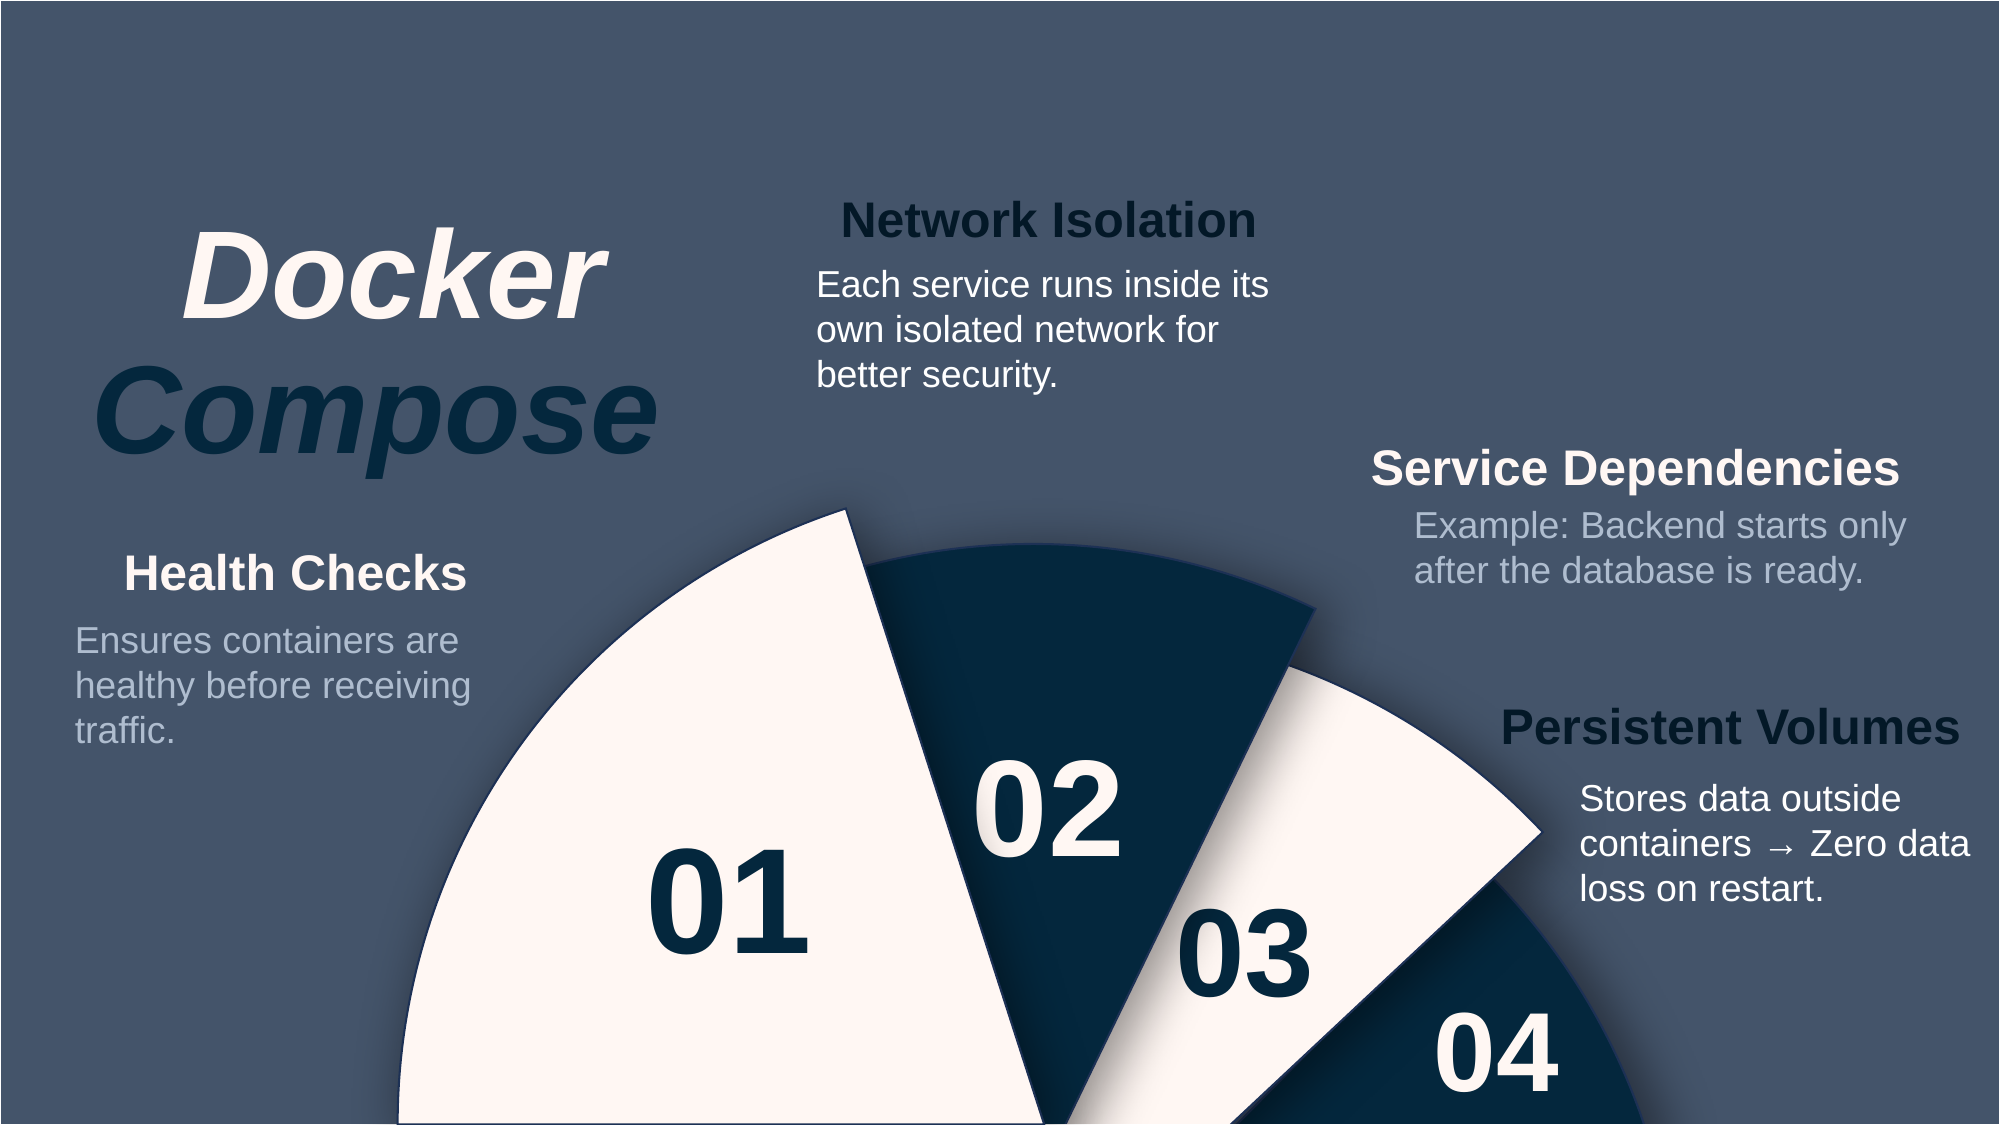

Network Isolation
Docker Compose

Each service runs inside its own isolated network for better security.
Service Dependencies

01
Example: Backend starts only after the database is ready.
Health Checks

02
Ensures containers are healthy before receiving traffic.

03

04
Persistent Volumes
Stores data outside containers → Zero data loss on restart.